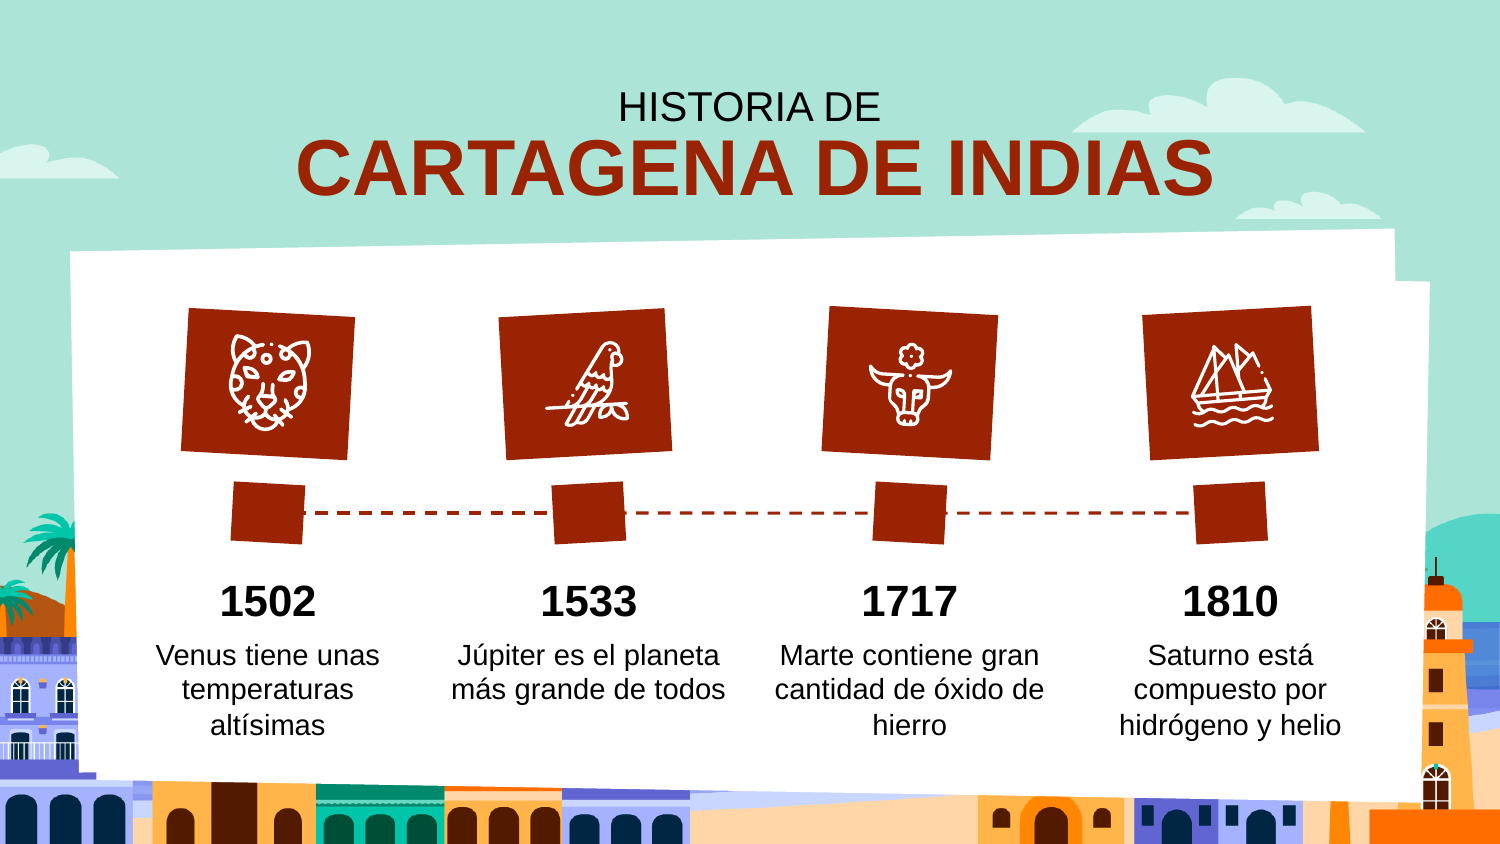

# HISTORIA DE CARTAGENA DE INDIAS

1502
1533
1717
1810
Venus tiene unas temperaturas altísimas
Júpiter es el planeta más grande de todos
Marte contiene gran cantidad de óxido de hierro
Saturno está compuesto por hidrógeno y helio